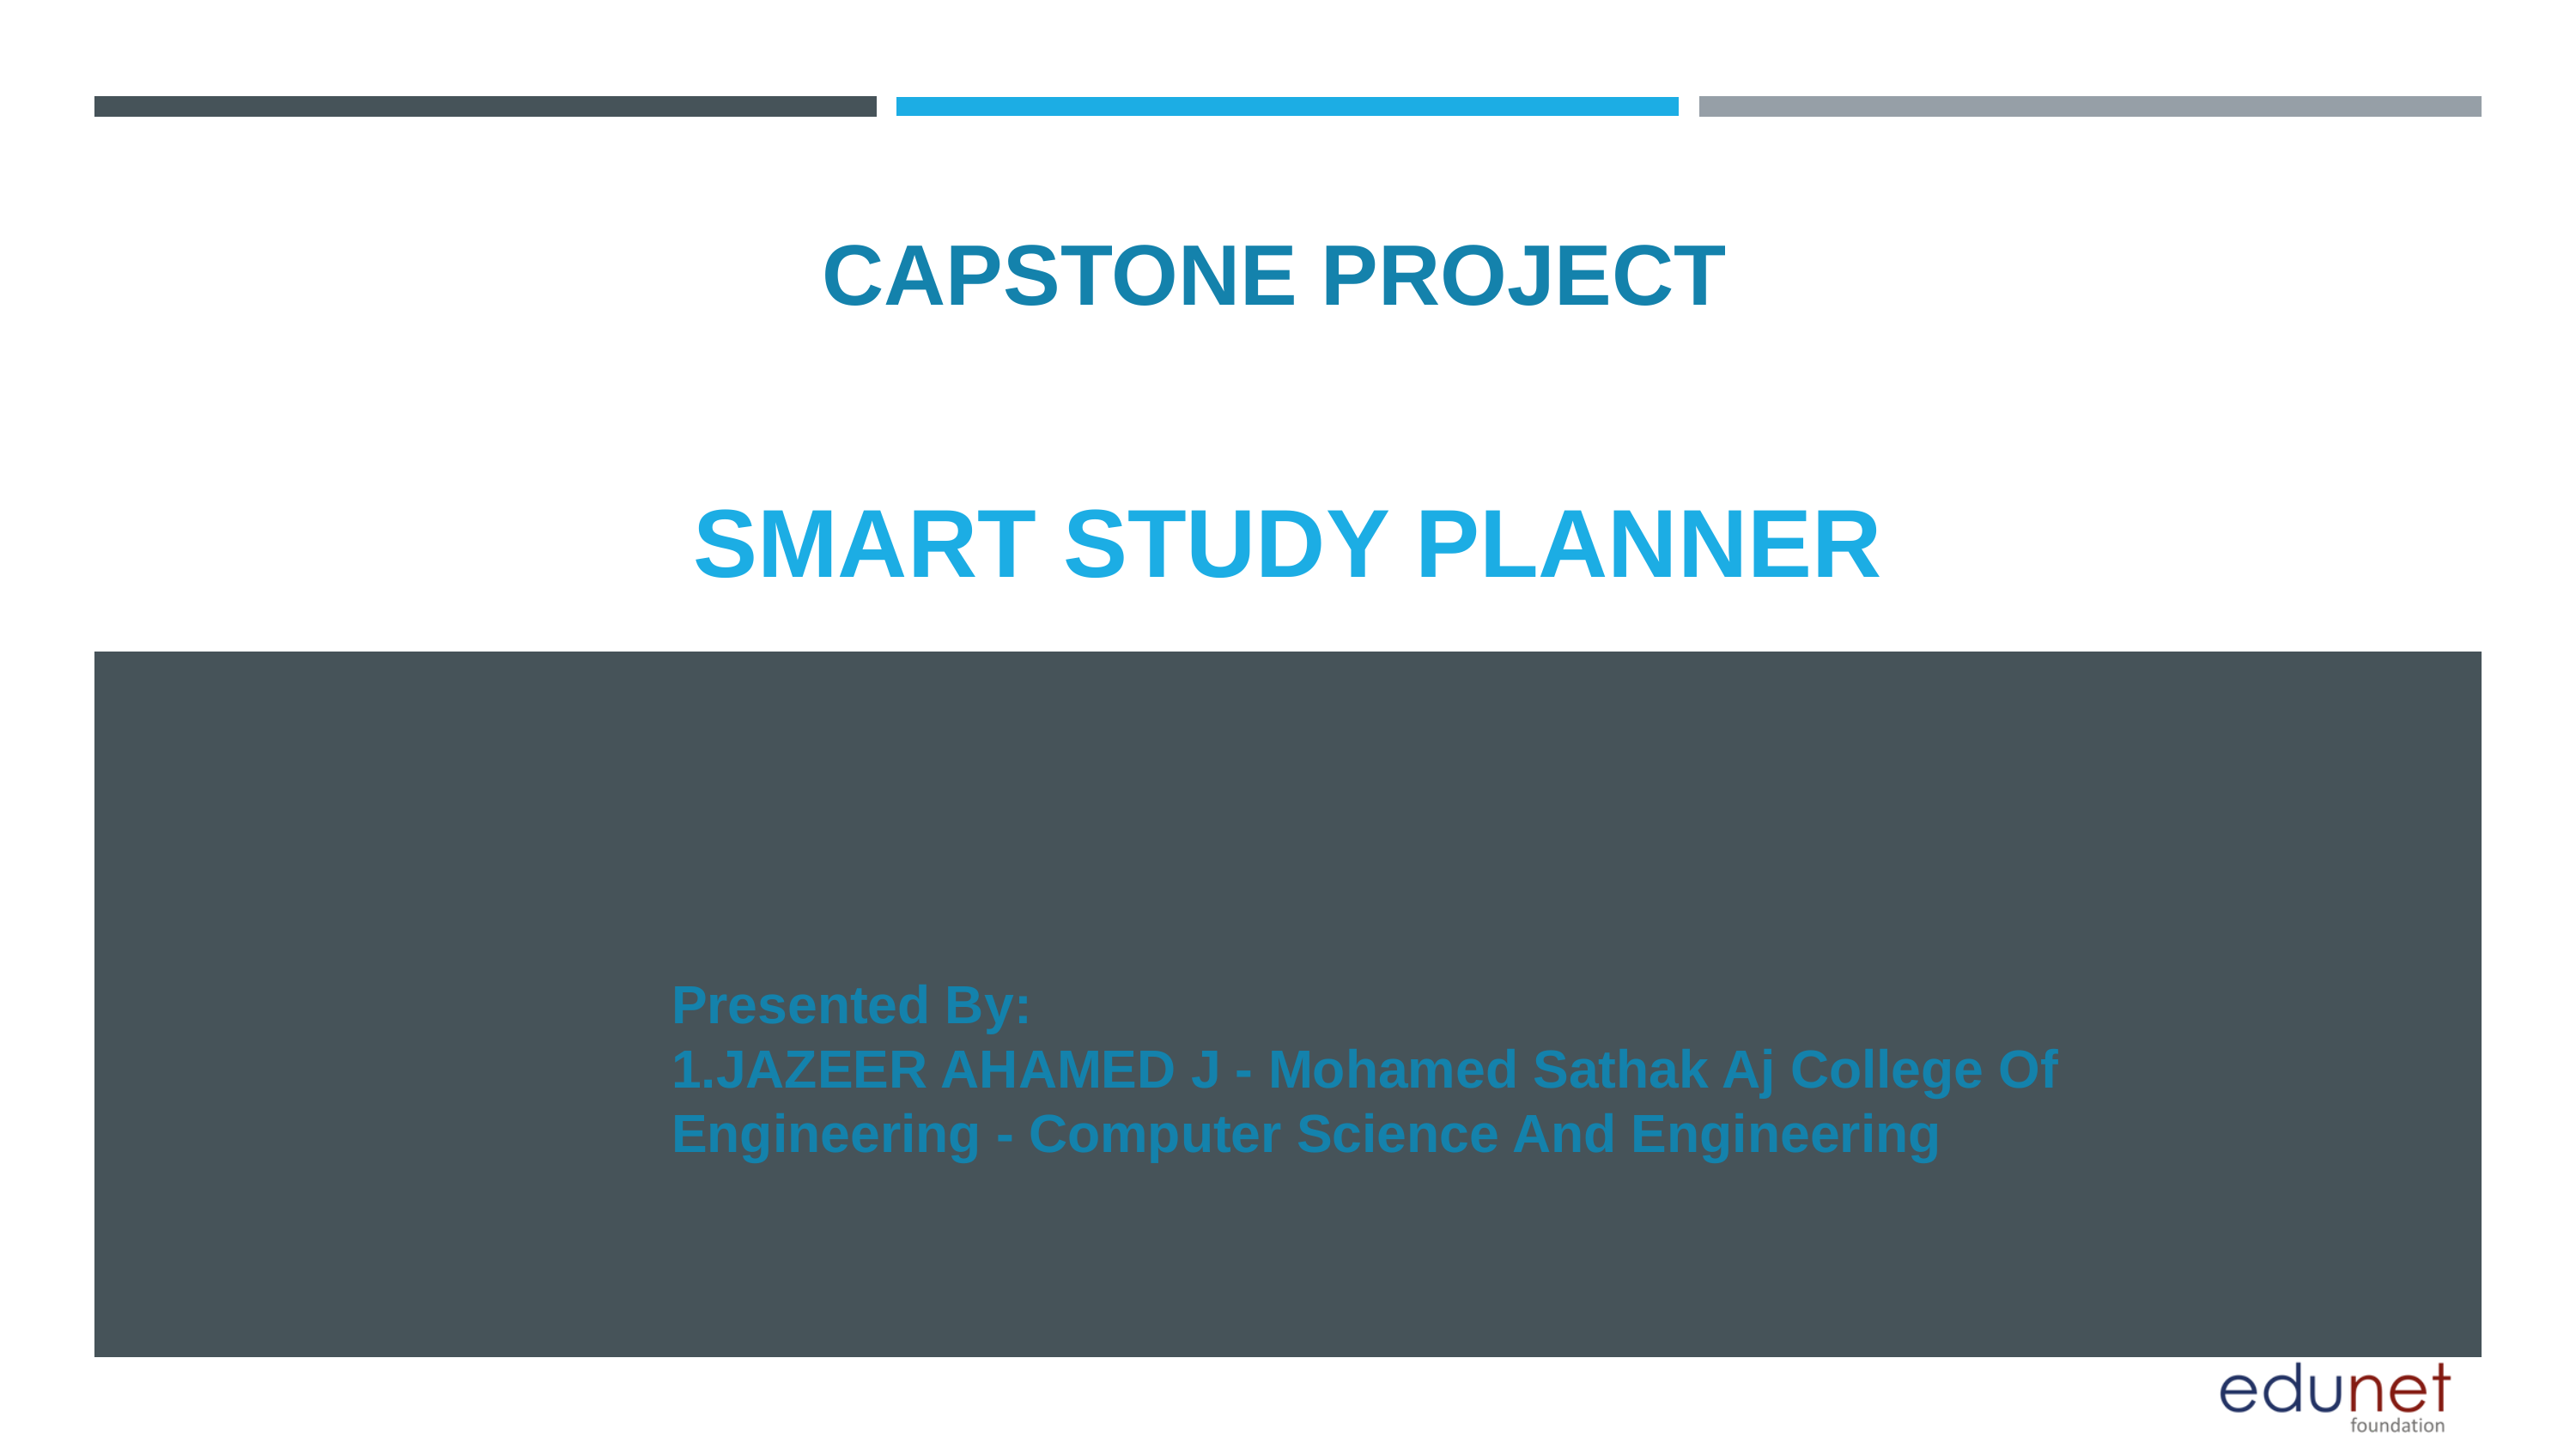

CAPSTONE PROJECT

SMART STUDY PLANNER

Presented By:
1.JAZEER AHAMED J - Mohamed Sathak Aj College Of Engineering - Computer Science And Engineering